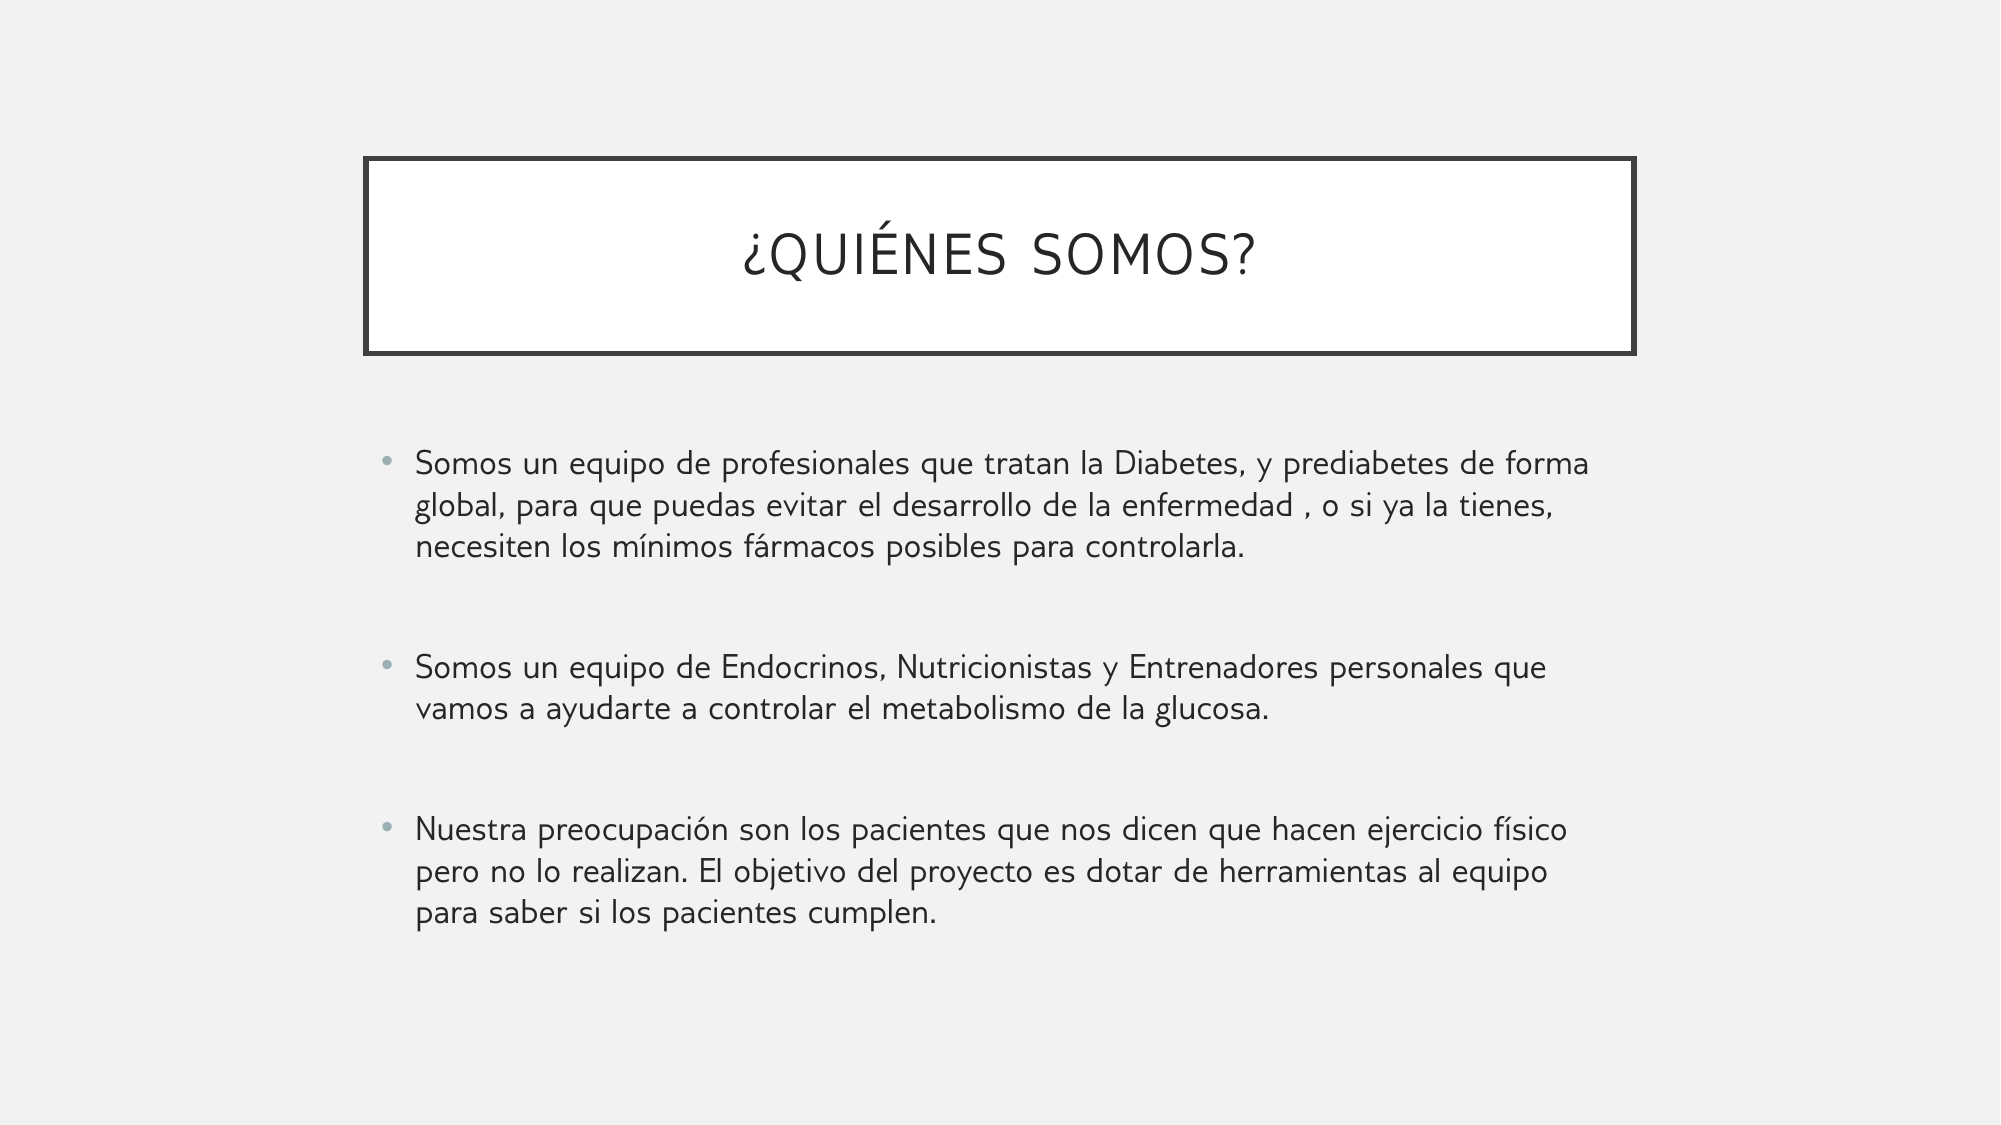

# ¿quiénes somos?
Somos un equipo de profesionales que tratan la Diabetes, y prediabetes de forma global, para que puedas evitar el desarrollo de la enfermedad , o si ya la tienes, necesiten los mínimos fármacos posibles para controlarla.

Somos un equipo de Endocrinos, Nutricionistas y Entrenadores personales que vamos a ayudarte a controlar el metabolismo de la glucosa.

Nuestra preocupación son los pacientes que nos dicen que hacen ejercicio físico pero no lo realizan. El objetivo del proyecto es dotar de herramientas al equipo para saber si los pacientes cumplen.